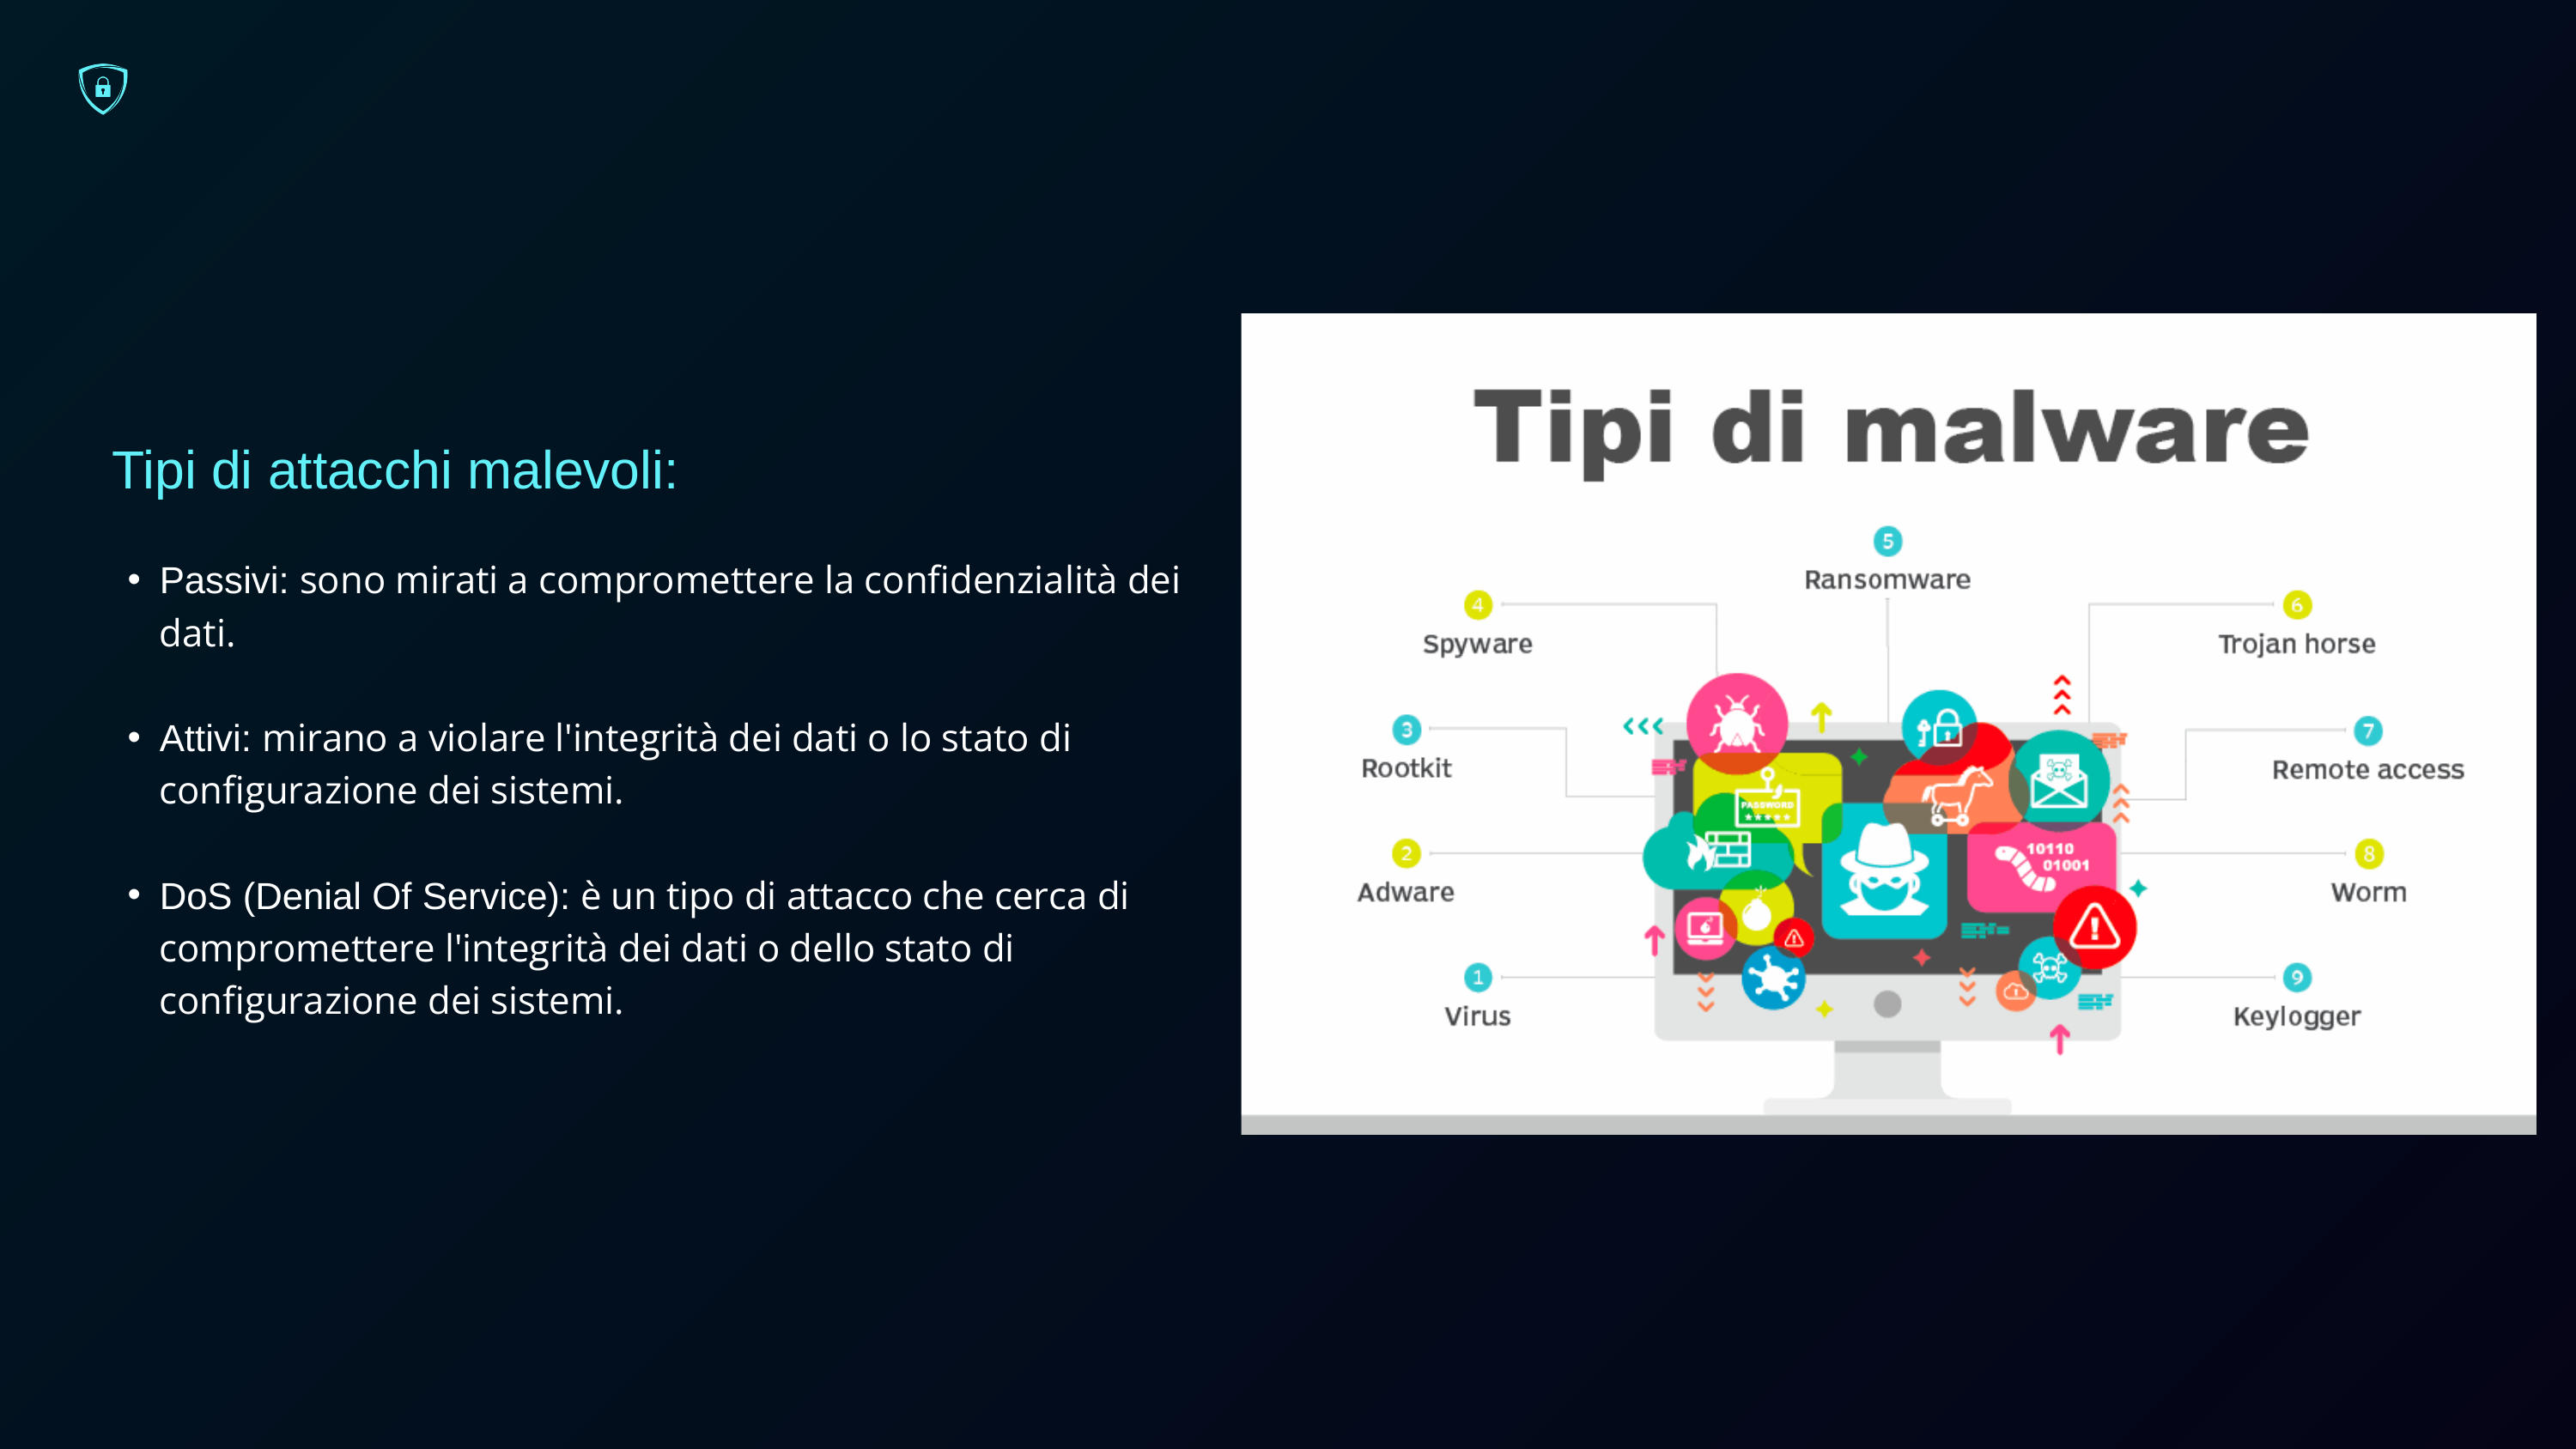

Tipi di attacchi malevoli:
Passivi: sono mirati a compromettere la confidenzialità dei dati.

Attivi: mirano a violare l'integrità dei dati o lo stato di configurazione dei sistemi.

DoS (Denial Of Service): è un tipo di attacco che cerca di compromettere l'integrità dei dati o dello stato di configurazione dei sistemi.